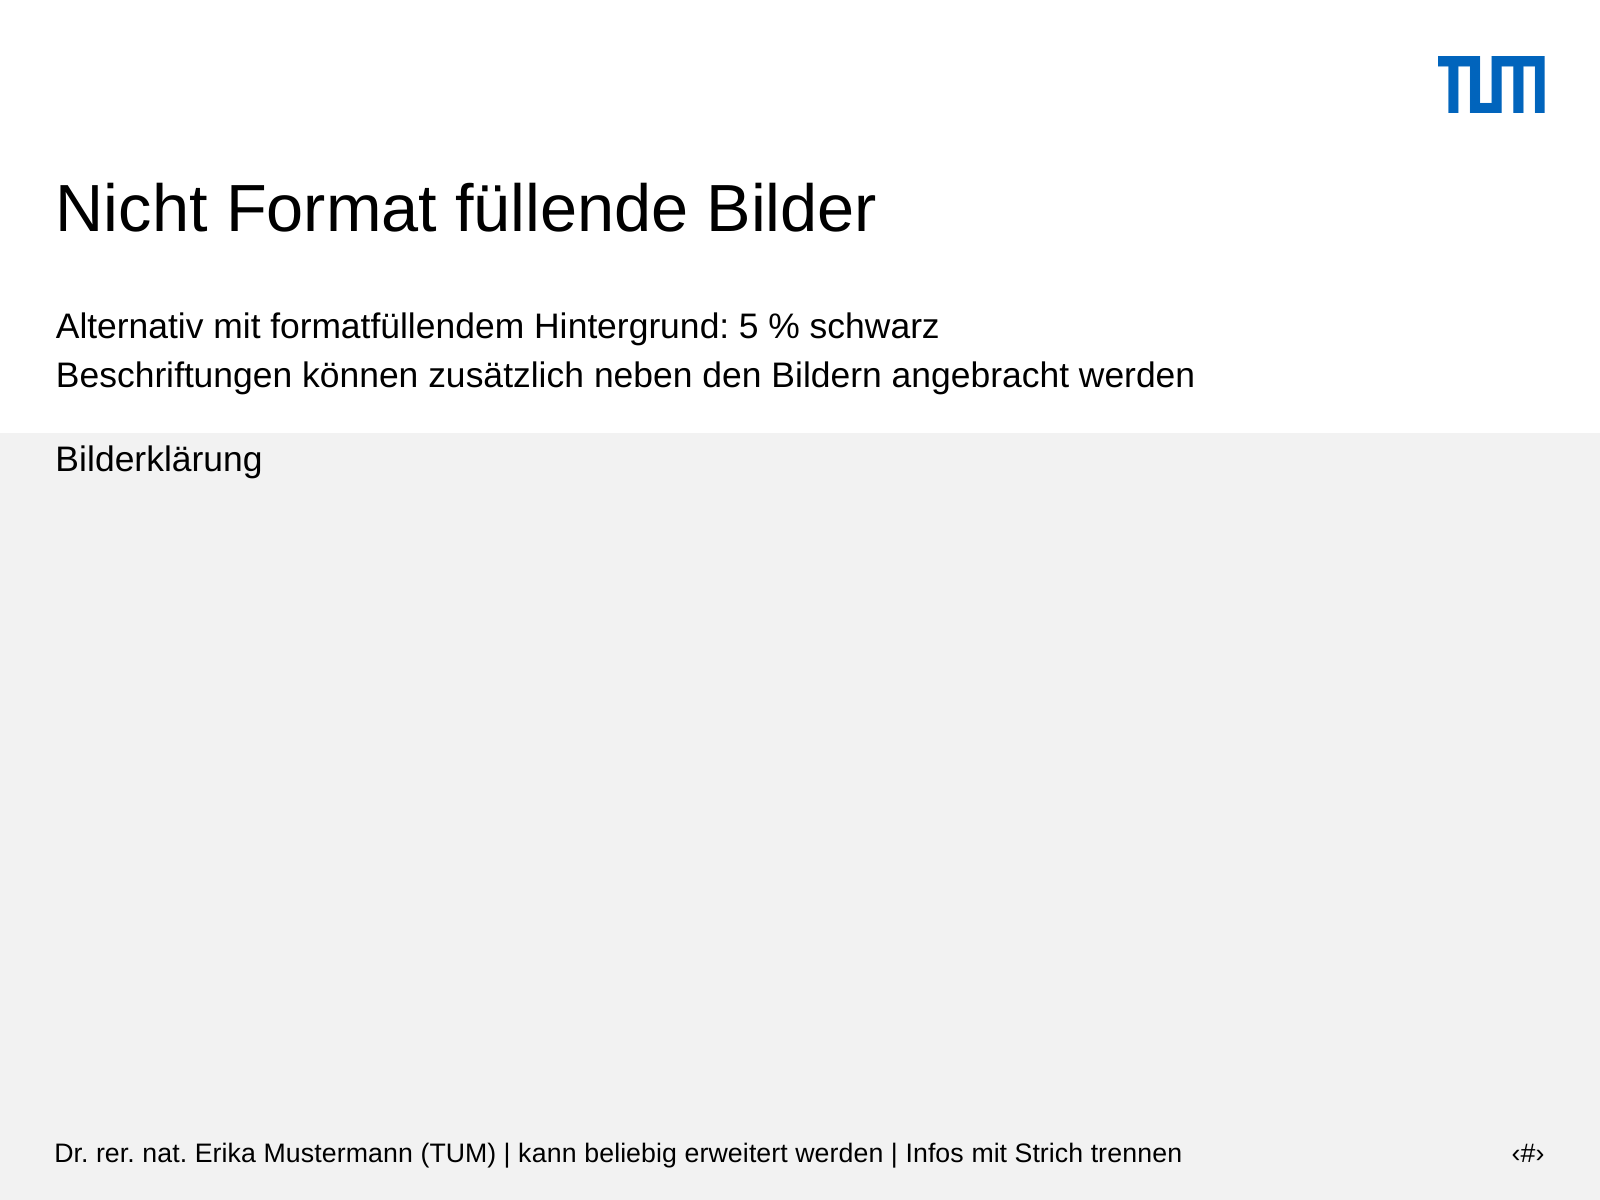

Nicht Format füllende Bilder
Alternativ mit formatfüllendem Hintergrund: 5 % schwarz
Beschriftungen können zusätzlich neben den Bildern angebracht werden

Bilderklärung
Dr. rer. nat. Erika Mustermann (TUM) | kann beliebig erweitert werden | Infos mit Strich trennen
‹#›